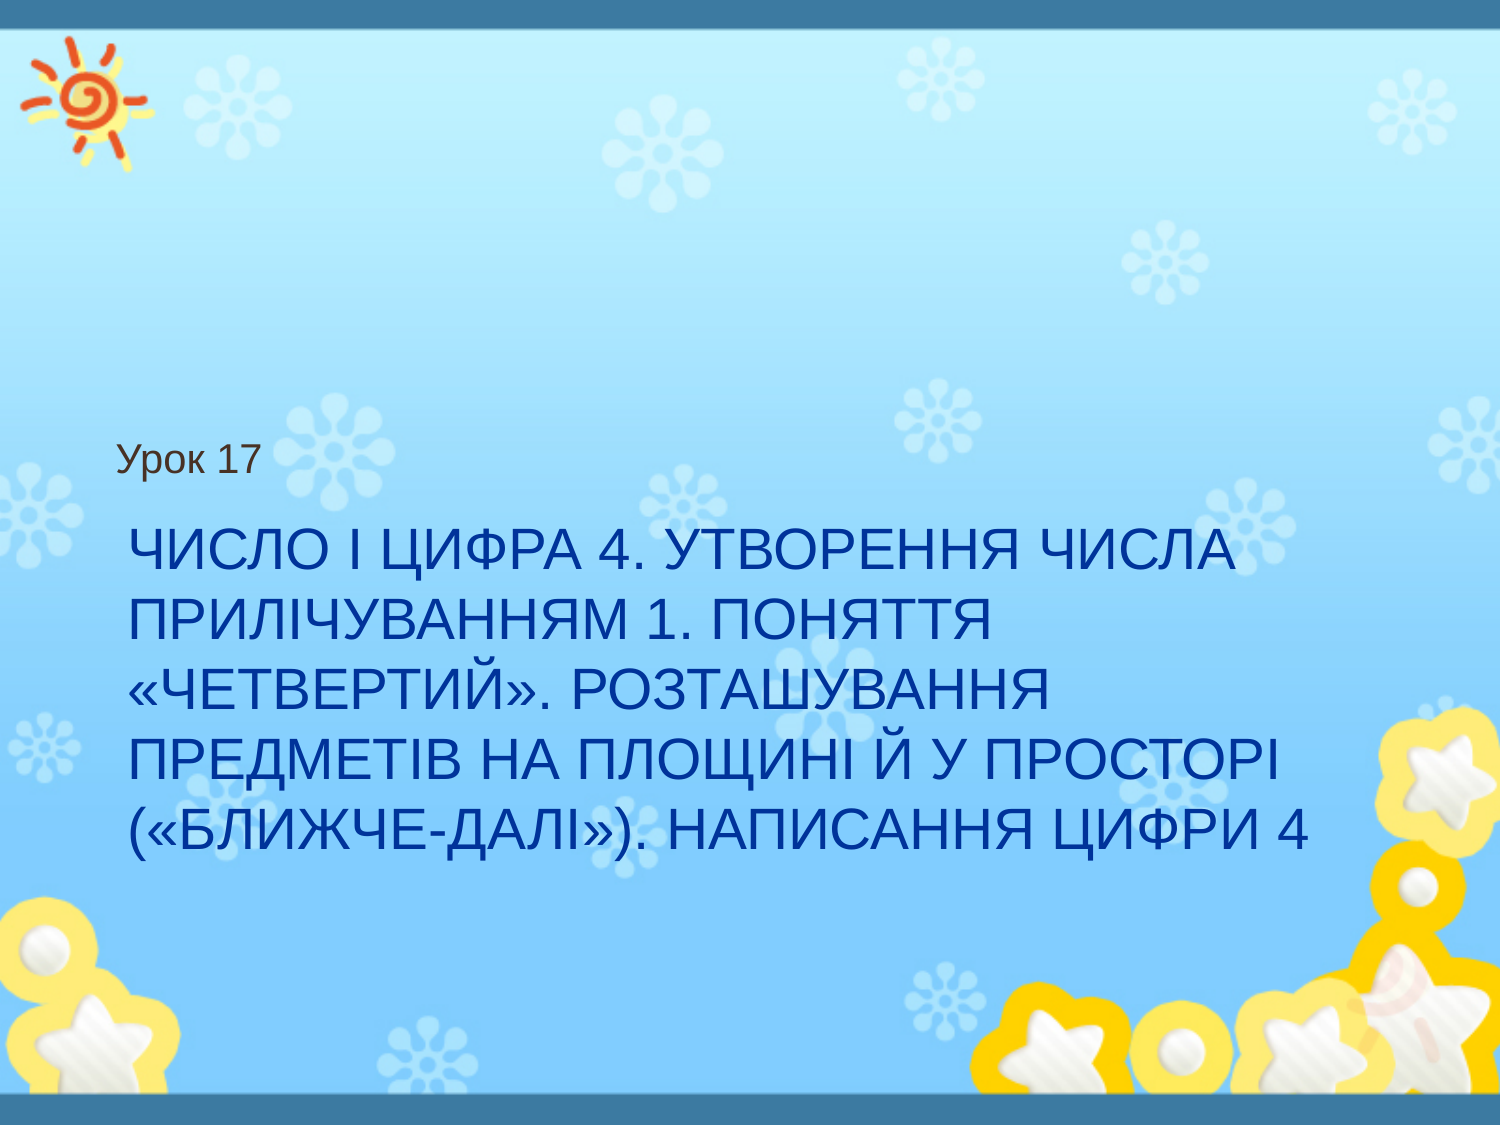

Урок 17
# Число і цифра 4. Утворення числа прилічуванням 1. Поняття «четвертий». Розташування предметів на площині й у просторі («ближче-далі»). Написання цифри 4